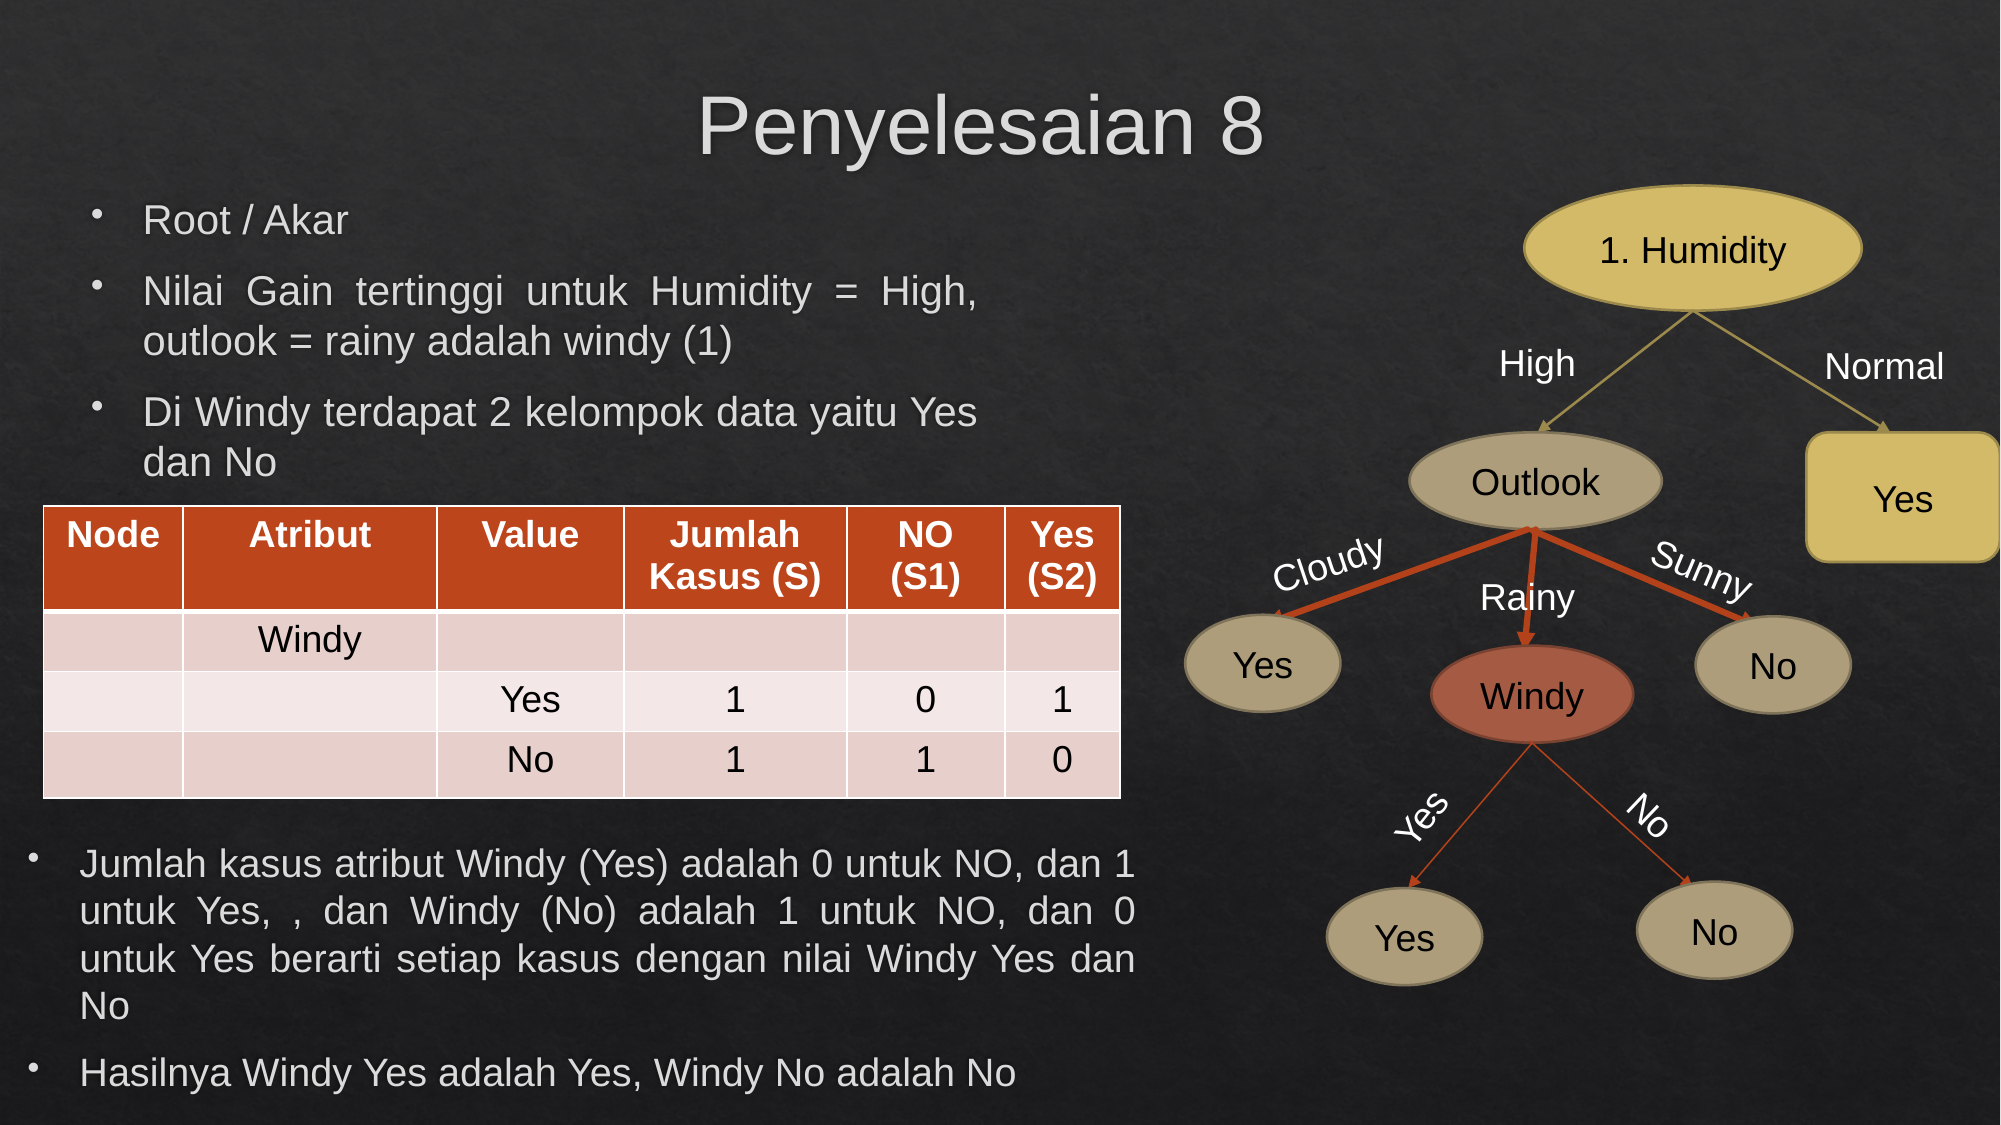

# Penyelesaian 8
1. Humidity
Root / Akar
Nilai Gain tertinggi untuk Humidity = High, outlook = rainy adalah windy (1)
Di Windy terdapat 2 kelompok data yaitu Yes dan No

High
Normal
Outlook
Yes
| Node | Atribut | Value | Jumlah Kasus (S) | NO (S1) | Yes (S2) |
| --- | --- | --- | --- | --- | --- |
|  | Windy |  |  |  |  |
|  |  | Yes | 1 | 0 | 1 |
|  |  | No | 1 | 1 | 0 |
Cloudy
Sunny
Rainy
Yes
No
Windy
No
Yes
Jumlah kasus atribut Windy (Yes) adalah 0 untuk NO, dan 1 untuk Yes, , dan Windy (No) adalah 1 untuk NO, dan 0 untuk Yes berarti setiap kasus dengan nilai Windy Yes dan No
Hasilnya Windy Yes adalah Yes, Windy No adalah No
No
Yes